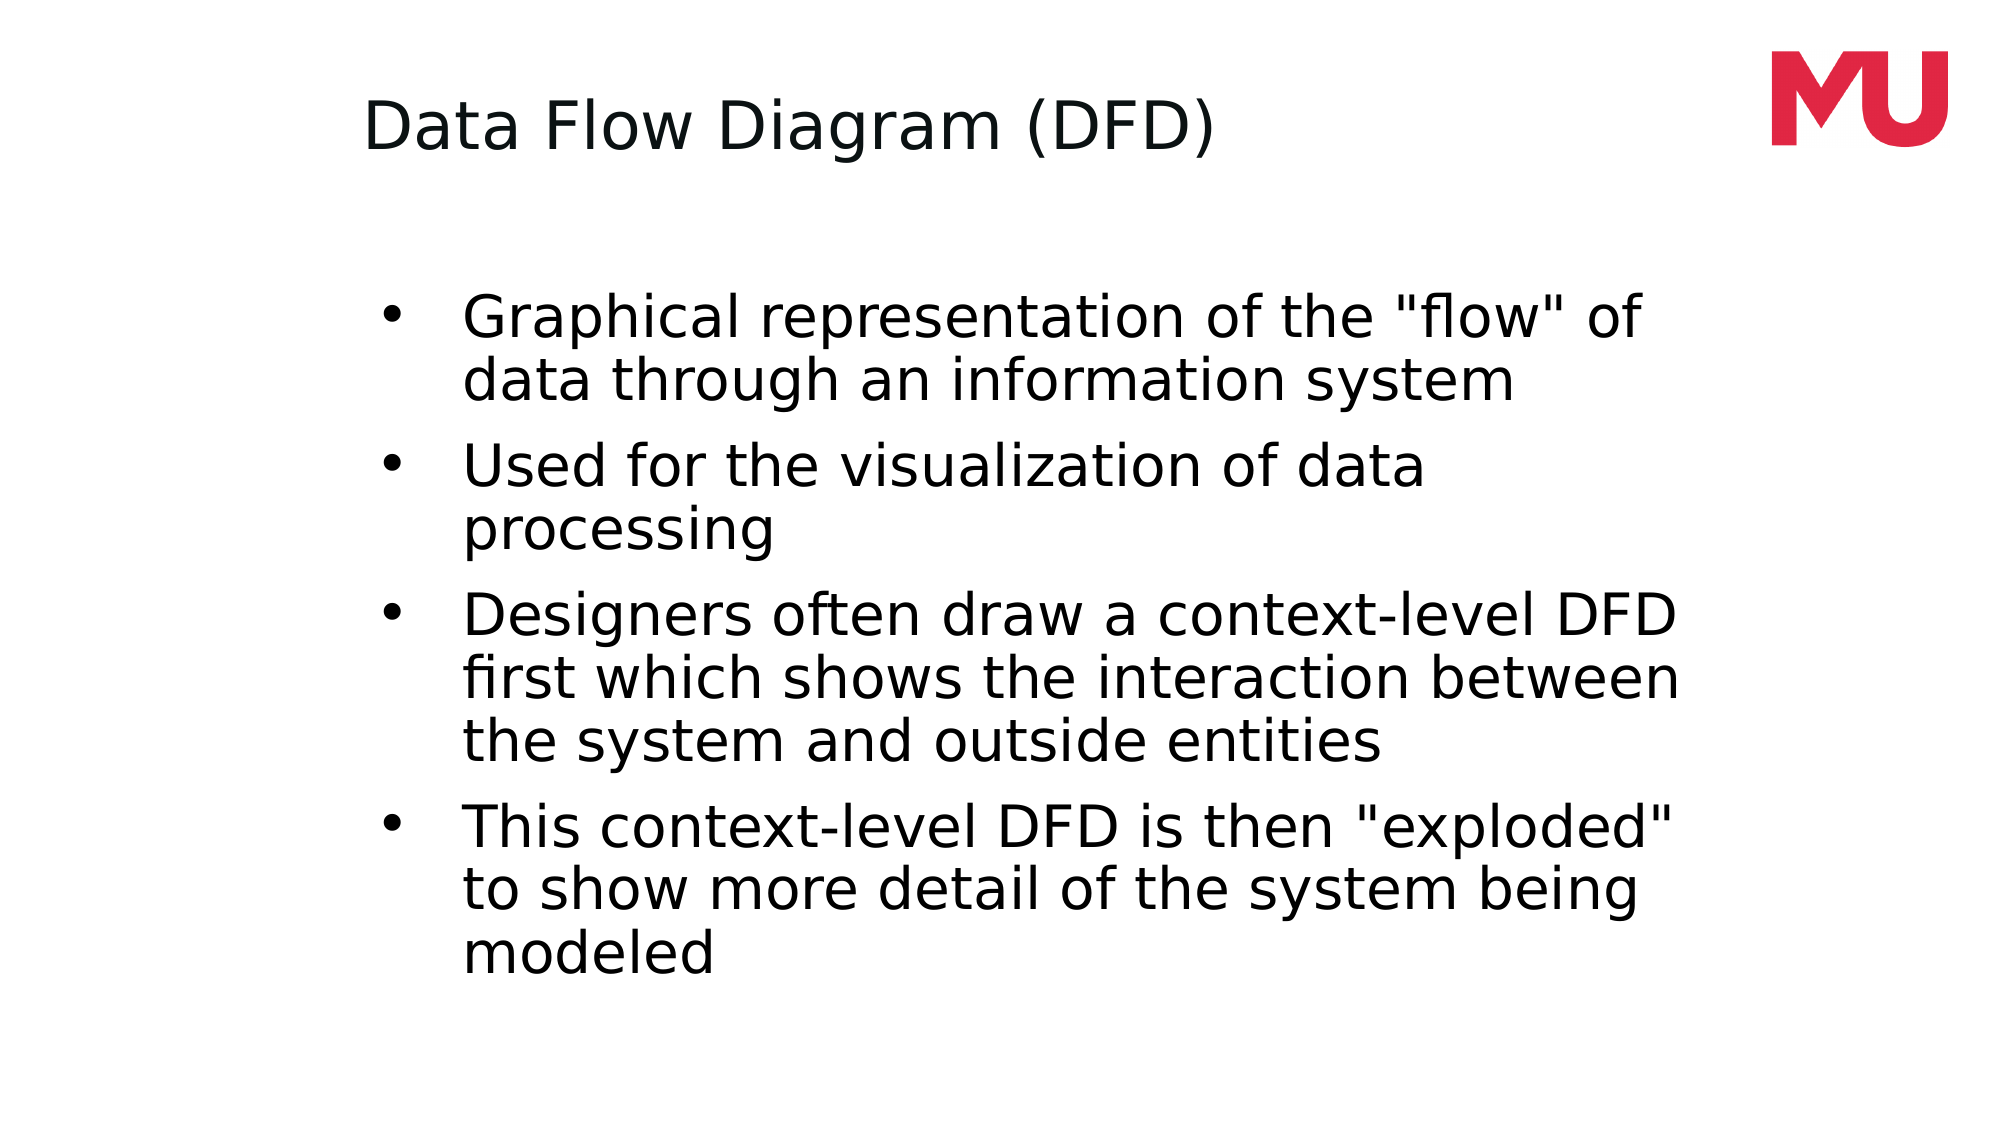

Data Flow Diagram (DFD)
Graphical representation of the "flow" of data through an information system
Used for the visualization of data processing
Designers often draw a context-level DFD first which shows the interaction between the system and outside entities
This context-level DFD is then "exploded" to show more detail of the system being modeled